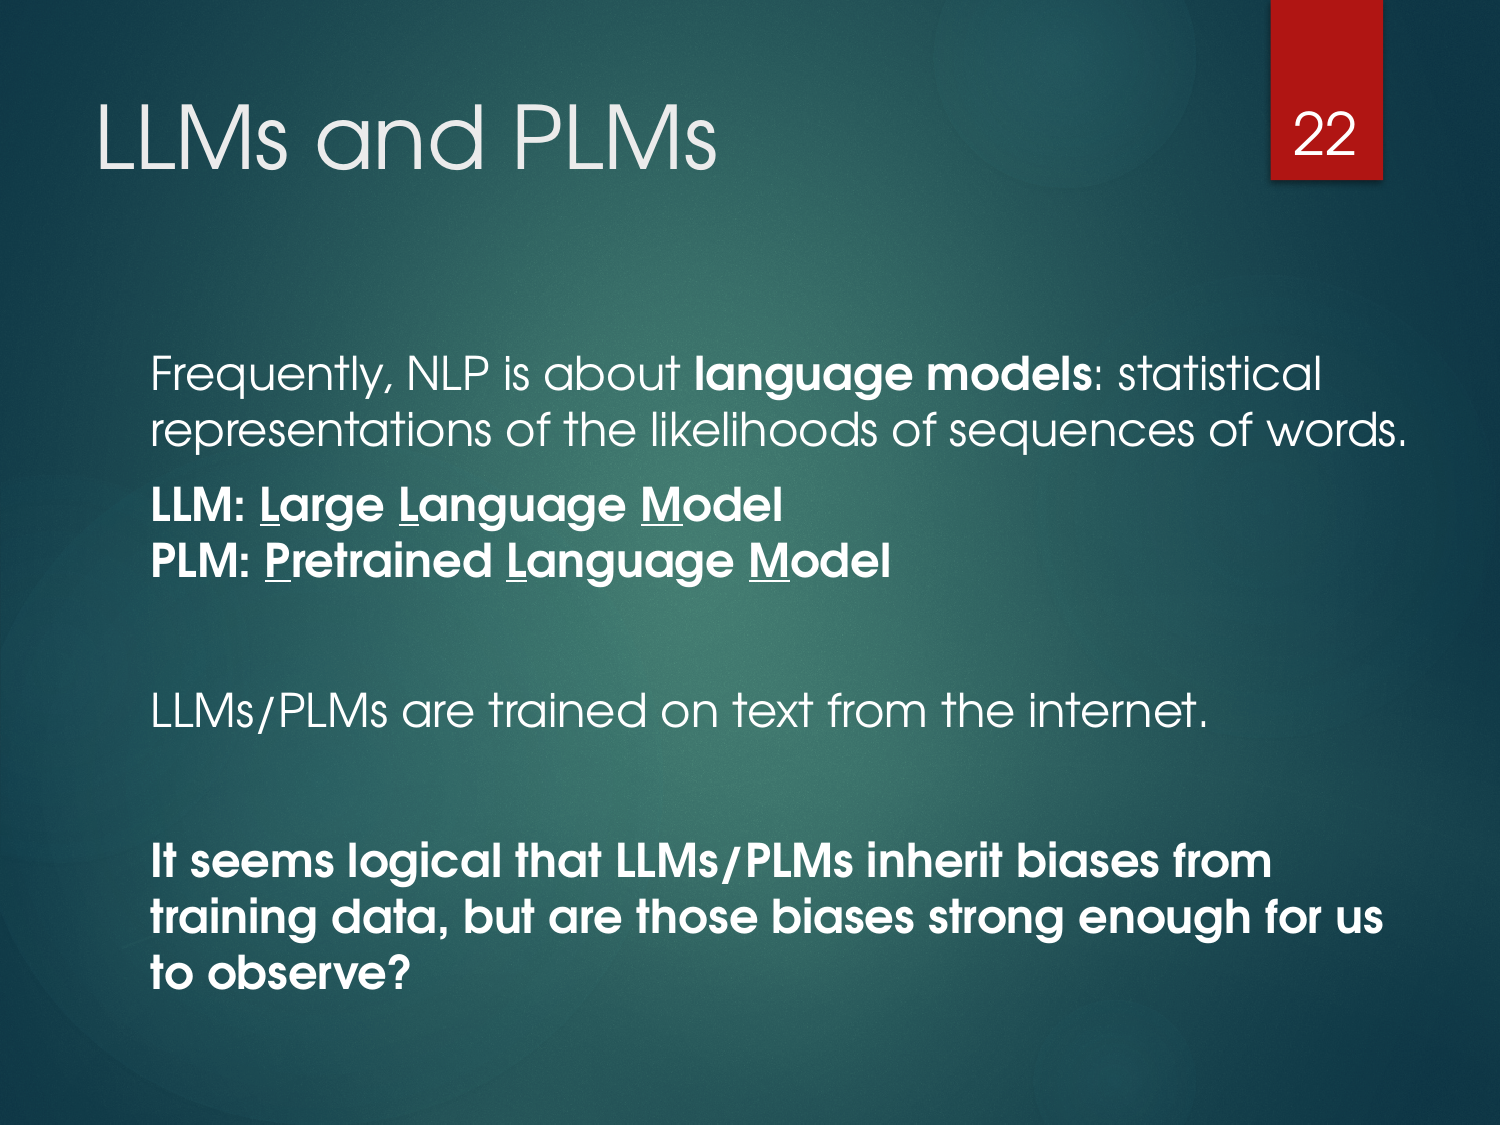

22
# LLMs and PLMs
Frequently, NLP is about language models: statistical representations of the likelihoods of sequences of words.
LLM: Large Language Model
PLM: Pretrained Language Model

LLMs/PLMs are trained on text from the internet.

It seems logical that LLMs/PLMs inherit biases from training data, but are those biases strong enough for us to observe?